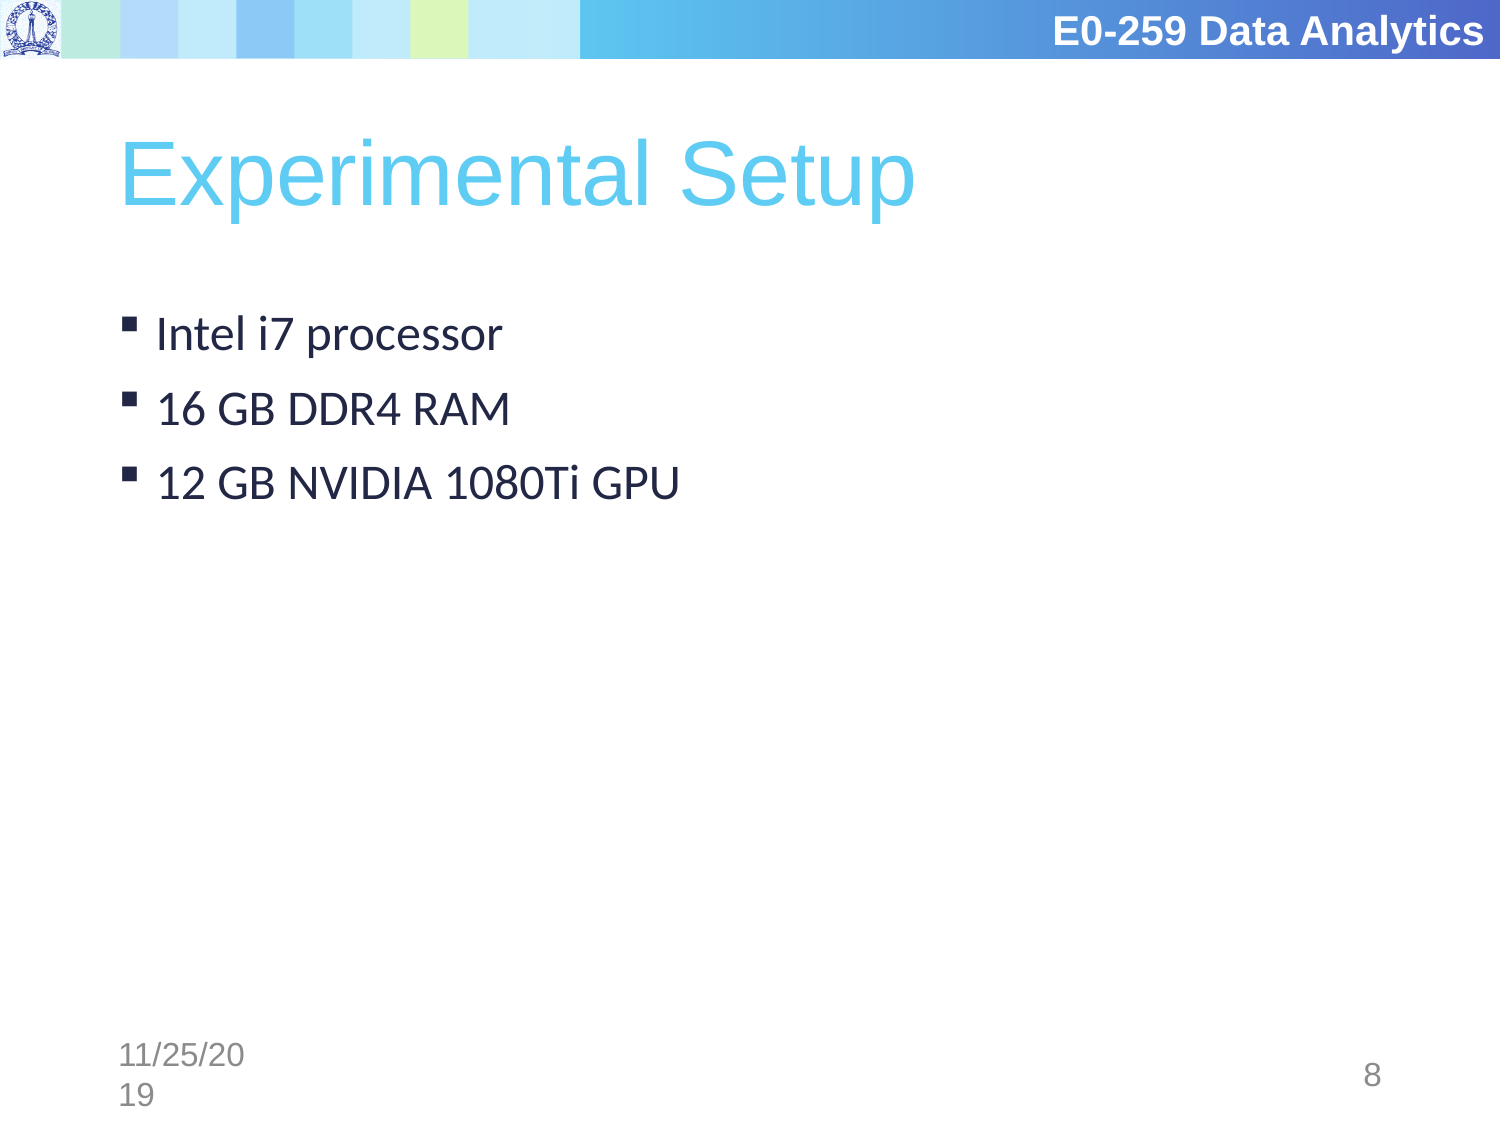

# Experimental Setup
Intel i7 processor
16 GB DDR4 RAM
12 GB NVIDIA 1080Ti GPU

11/25/2019
8